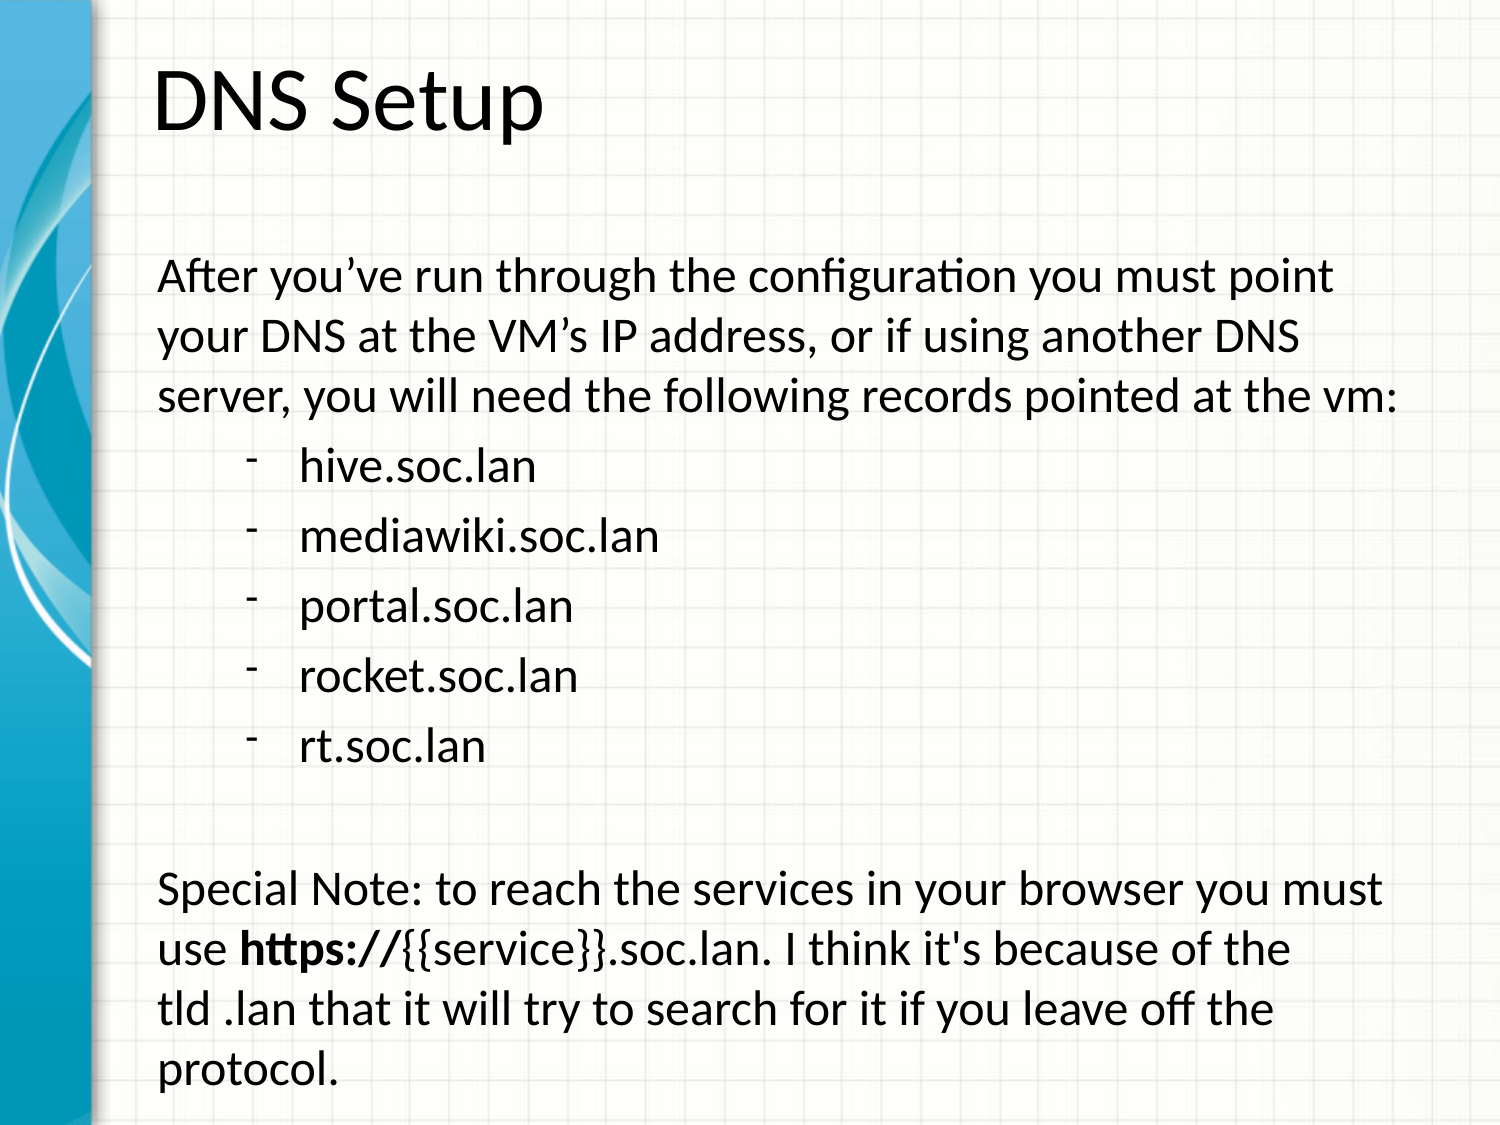

# DNS Setup
After you’ve run through the configuration you must point your DNS at the VM’s IP address, or if using another DNS server, you will need the following records pointed at the vm:
hive.soc.lan
mediawiki.soc.lan
portal.soc.lan
rocket.soc.lan
rt.soc.lan

Special Note: to reach the services in your browser you must use https://{{service}}.soc.lan. I think it's because of the tld .lan that it will try to search for it if you leave off the protocol.